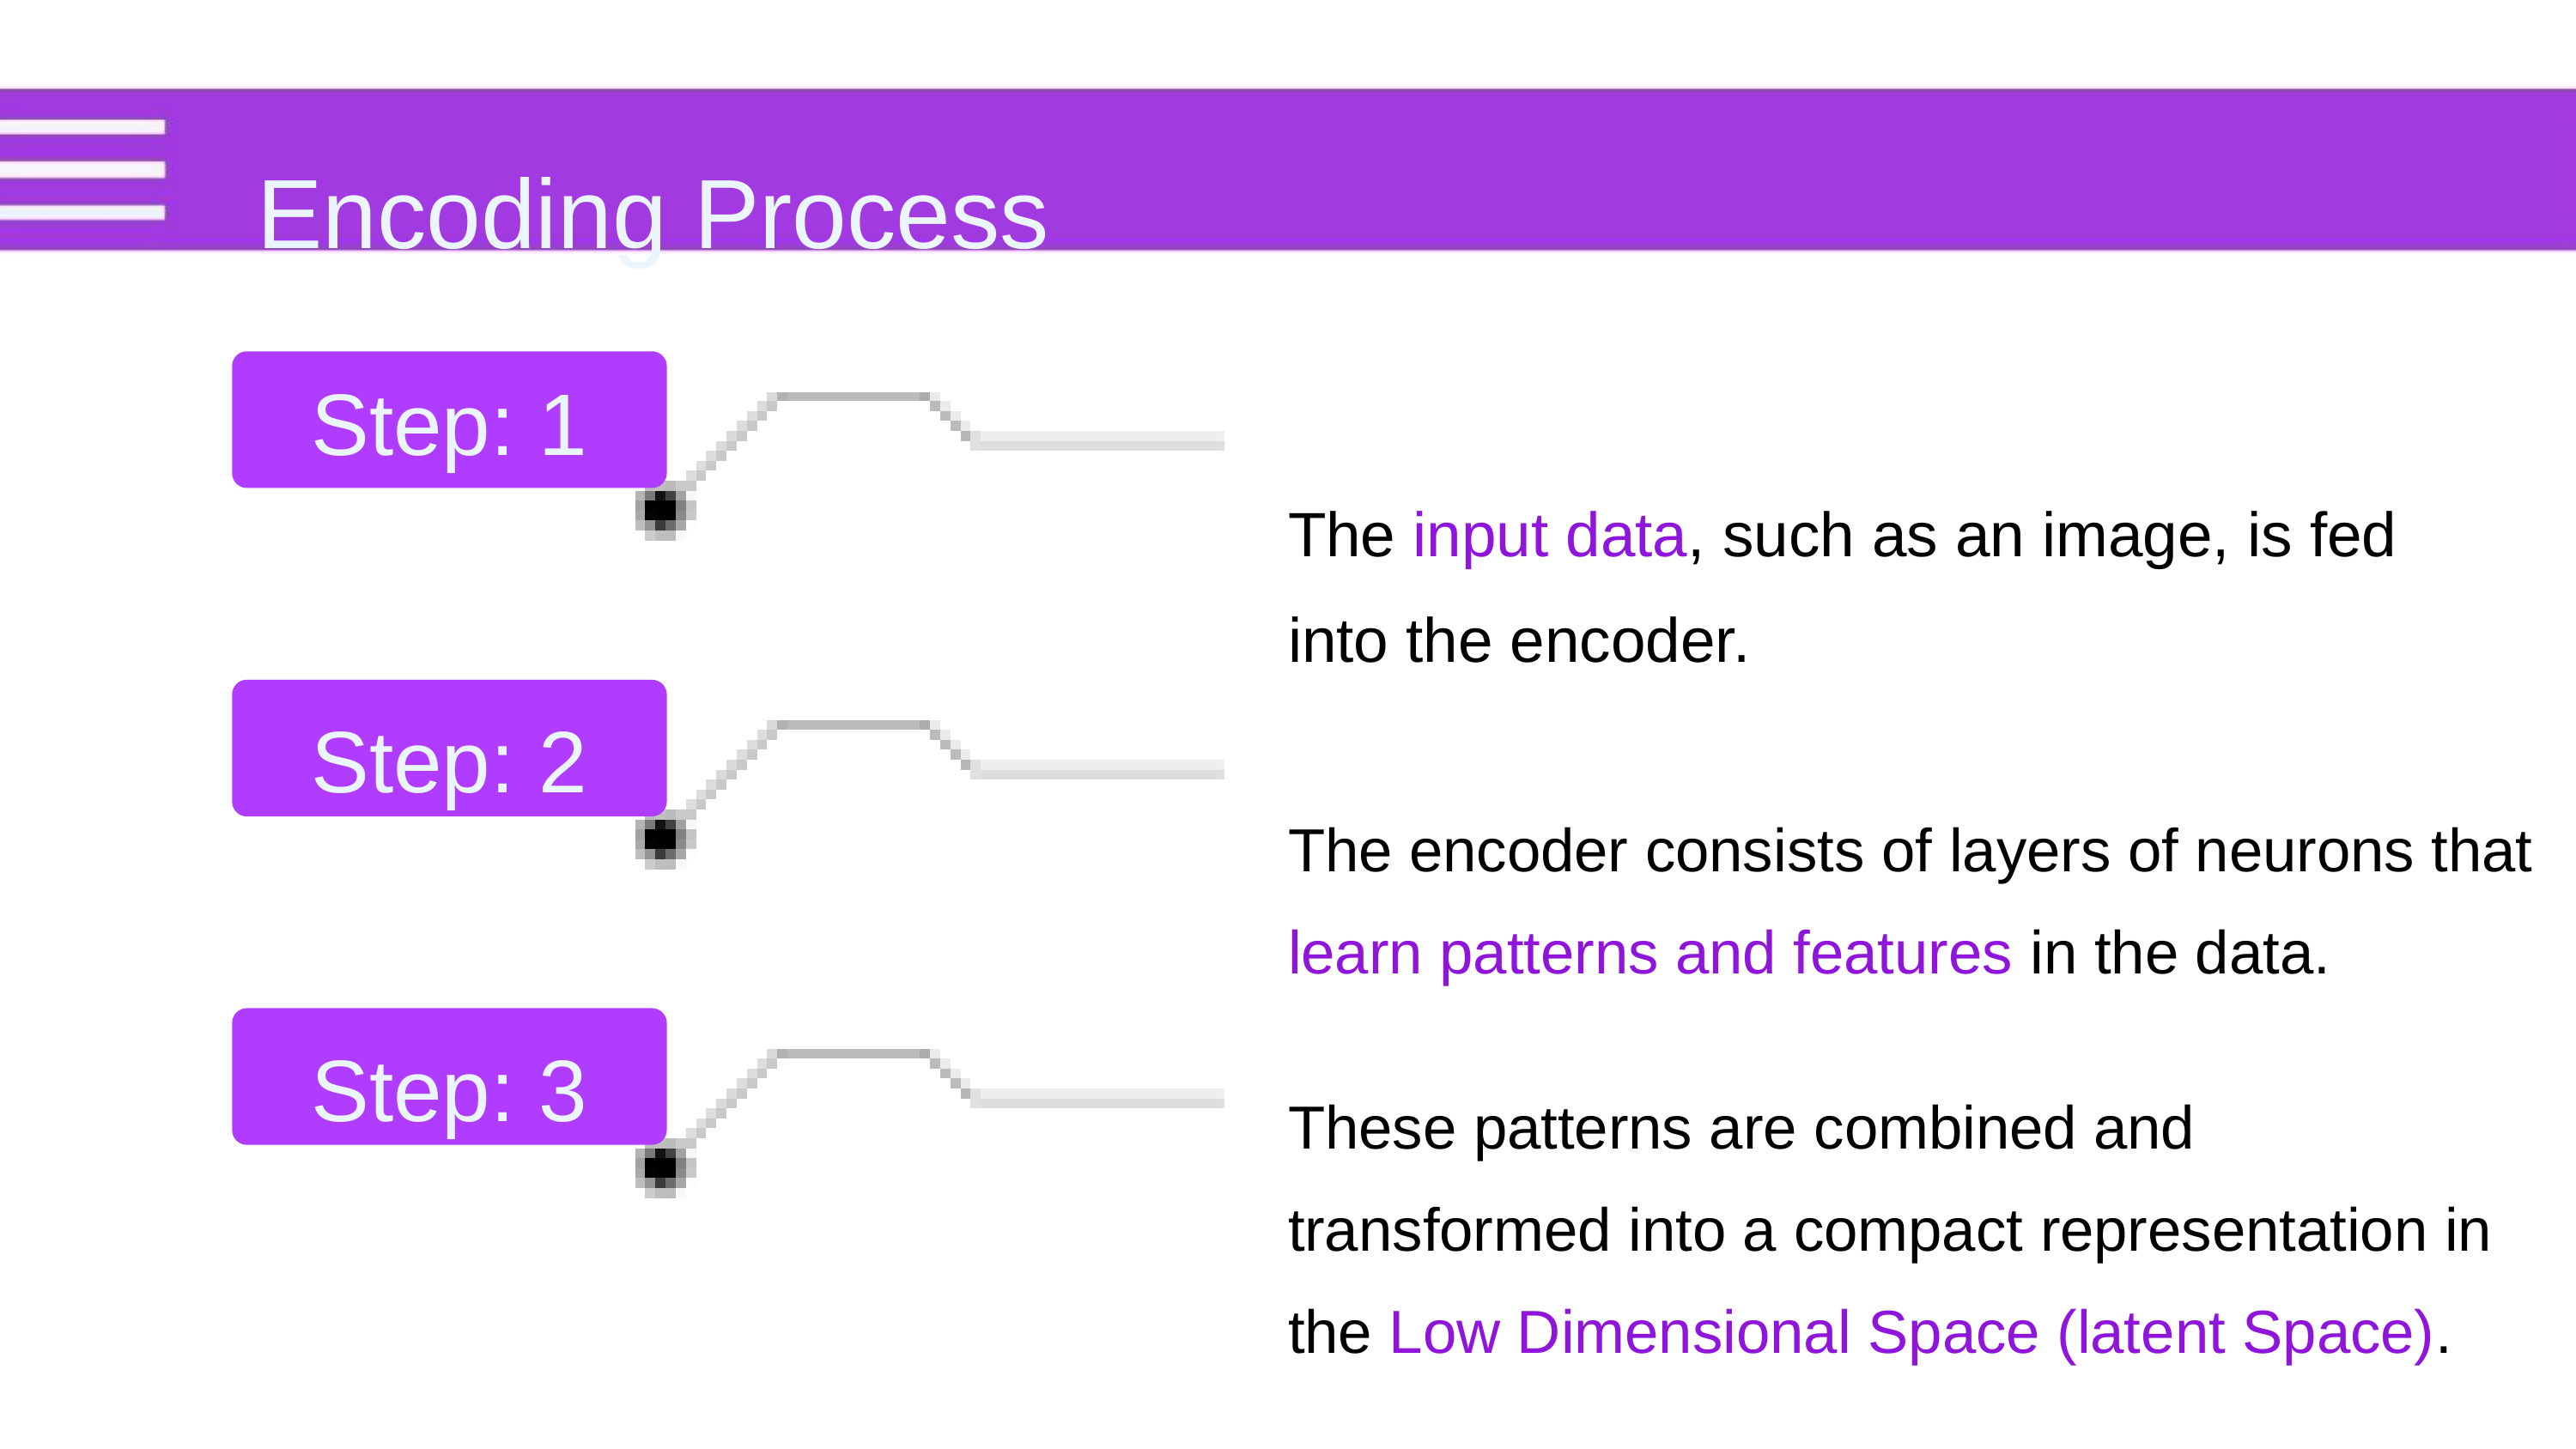

Encoding Process

Step: 1

The input data, such as an image, is fed into the encoder.

Step: 2

The encoder consists of layers of neurons that learn patterns and features in the data.

Step: 3

These patterns are combined and transformed into a compact representation in the Low Dimensional Space (latent Space).